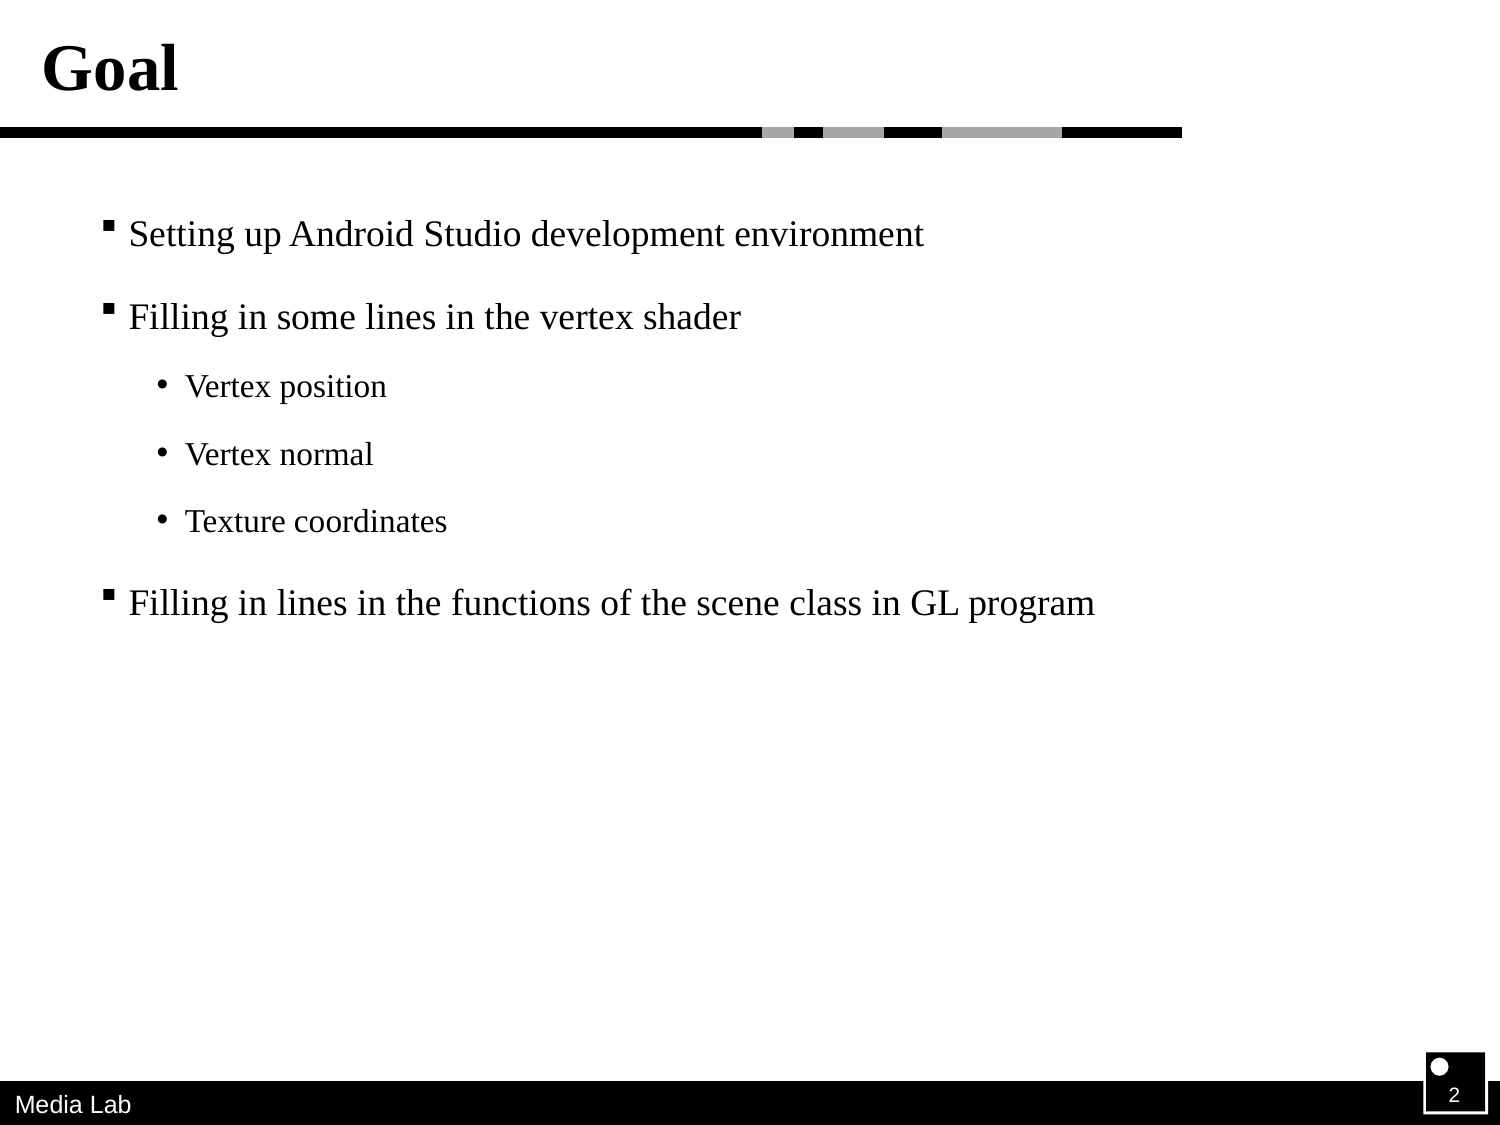

# Goal
Setting up Android Studio development environment
Filling in some lines in the vertex shader
Vertex position
Vertex normal
Texture coordinates
Filling in lines in the functions of the scene class in GL program
2